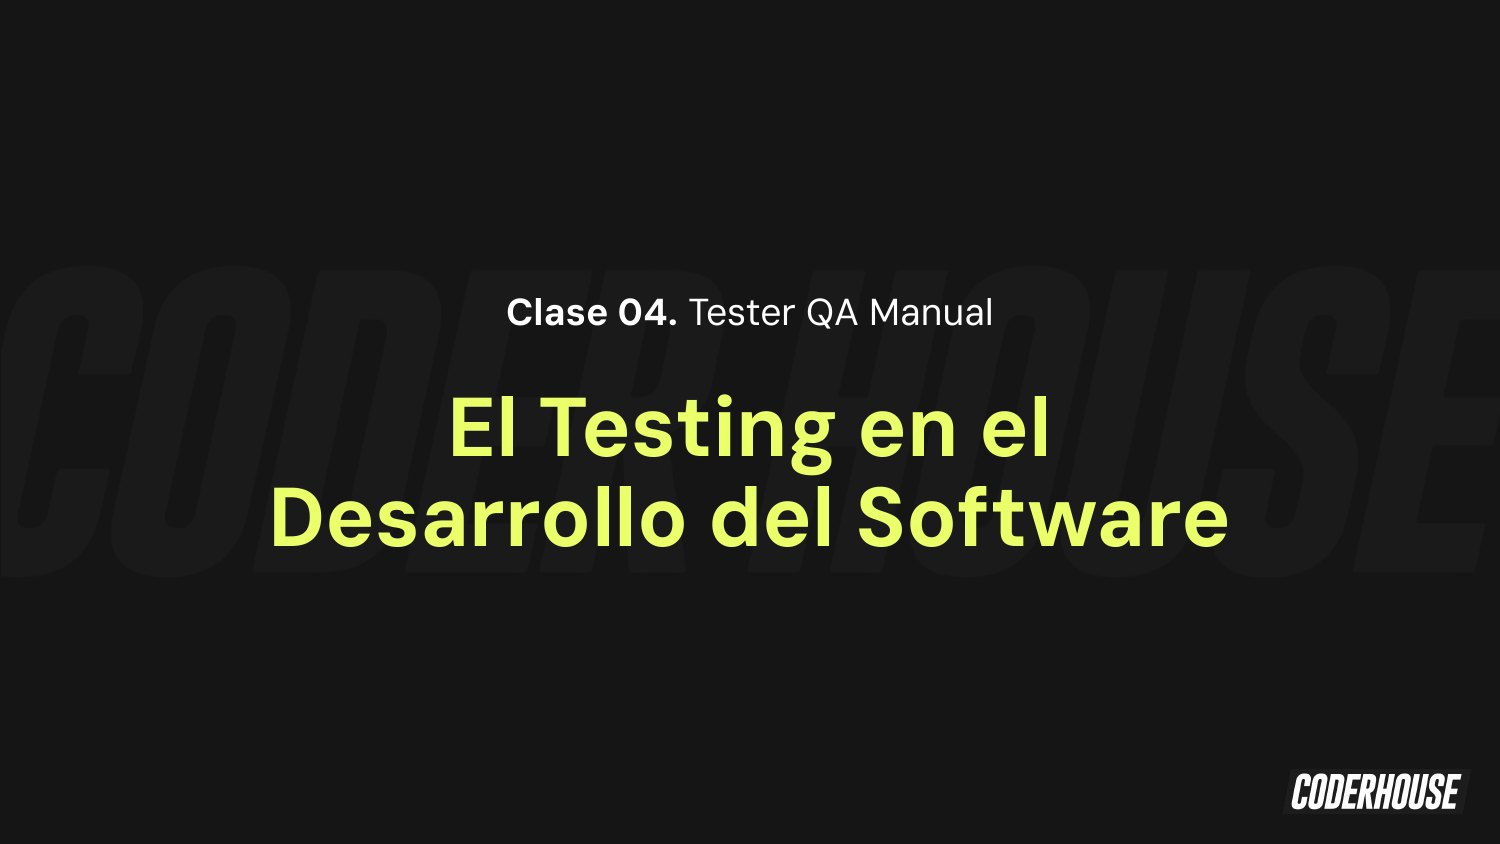

Clase 04. Tester QA Manual
El Testing en el Desarrollo del Software